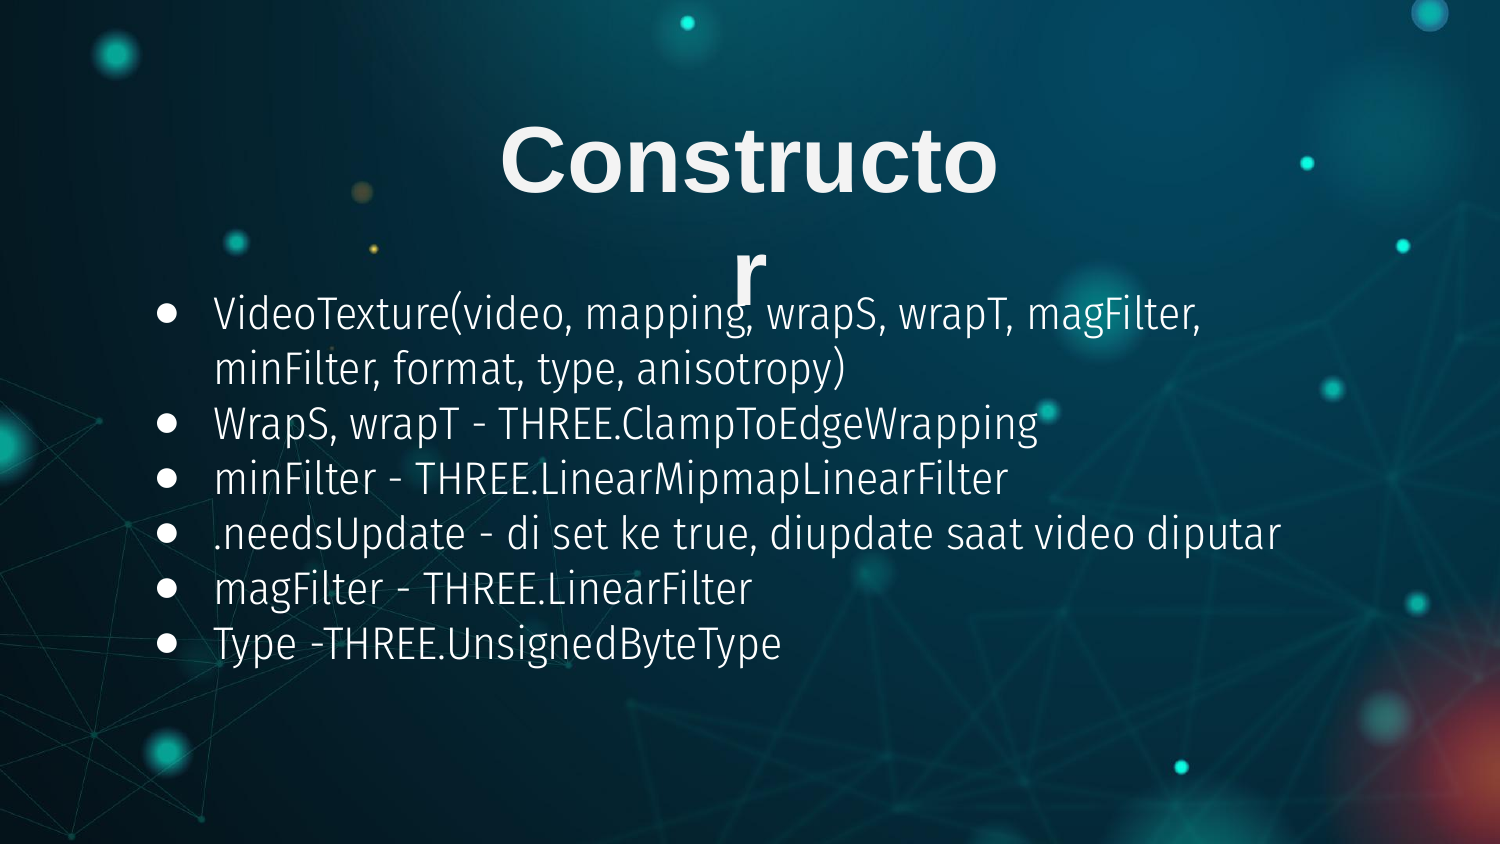

# Constructor
VideoTexture(video, mapping, wrapS, wrapT, magFilter, minFilter, format, type, anisotropy)
WrapS, wrapT - THREE.ClampToEdgeWrapping
minFilter - THREE.LinearMipmapLinearFilter
.needsUpdate - di set ke true, diupdate saat video diputar
magFilter - THREE.LinearFilter
Type -THREE.UnsignedByteType